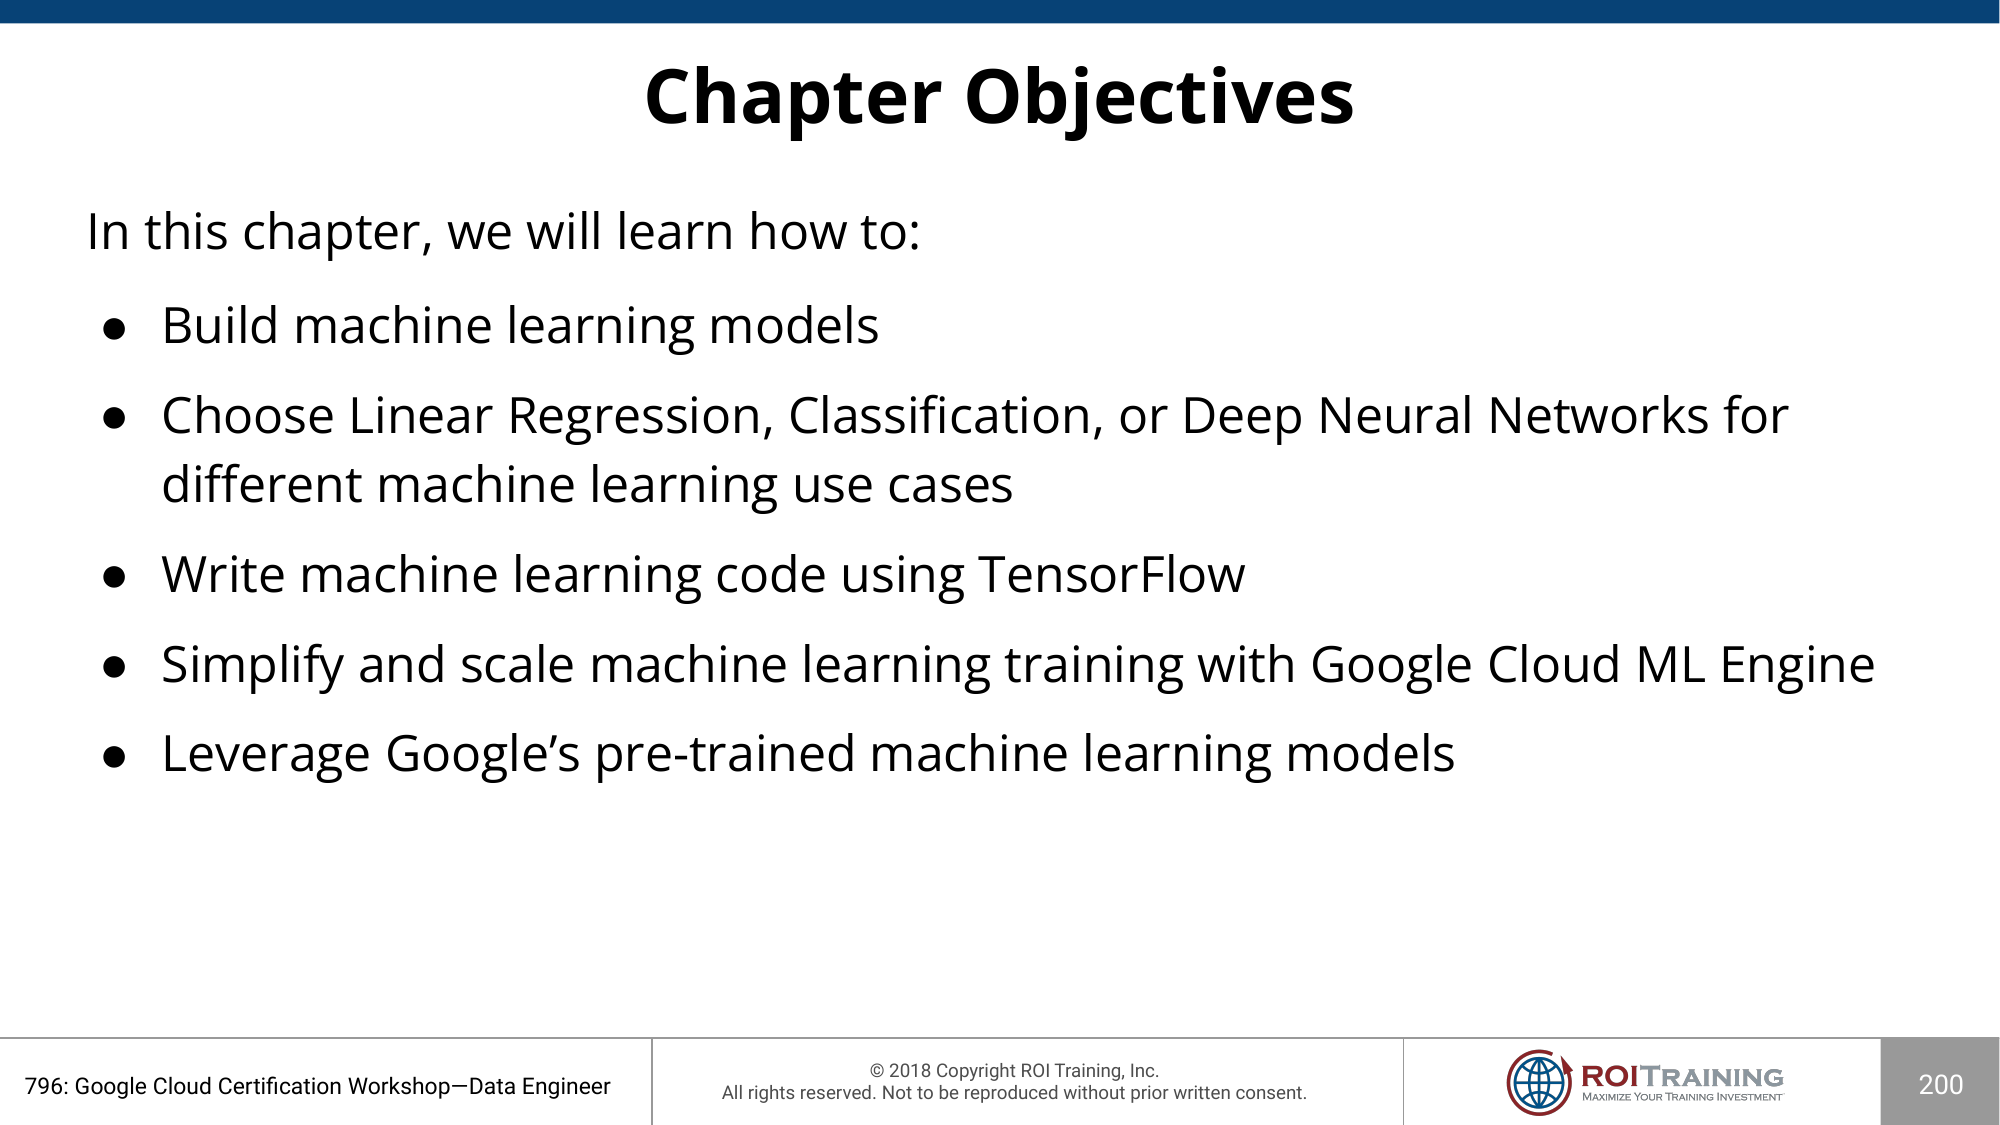

# Chapter Objectives
In this chapter, we will learn how to:
Build machine learning models
Choose Linear Regression, Classification, or Deep Neural Networks for different machine learning use cases
Write machine learning code using TensorFlow
Simplify and scale machine learning training with Google Cloud ML Engine
Leverage Google’s pre-trained machine learning models